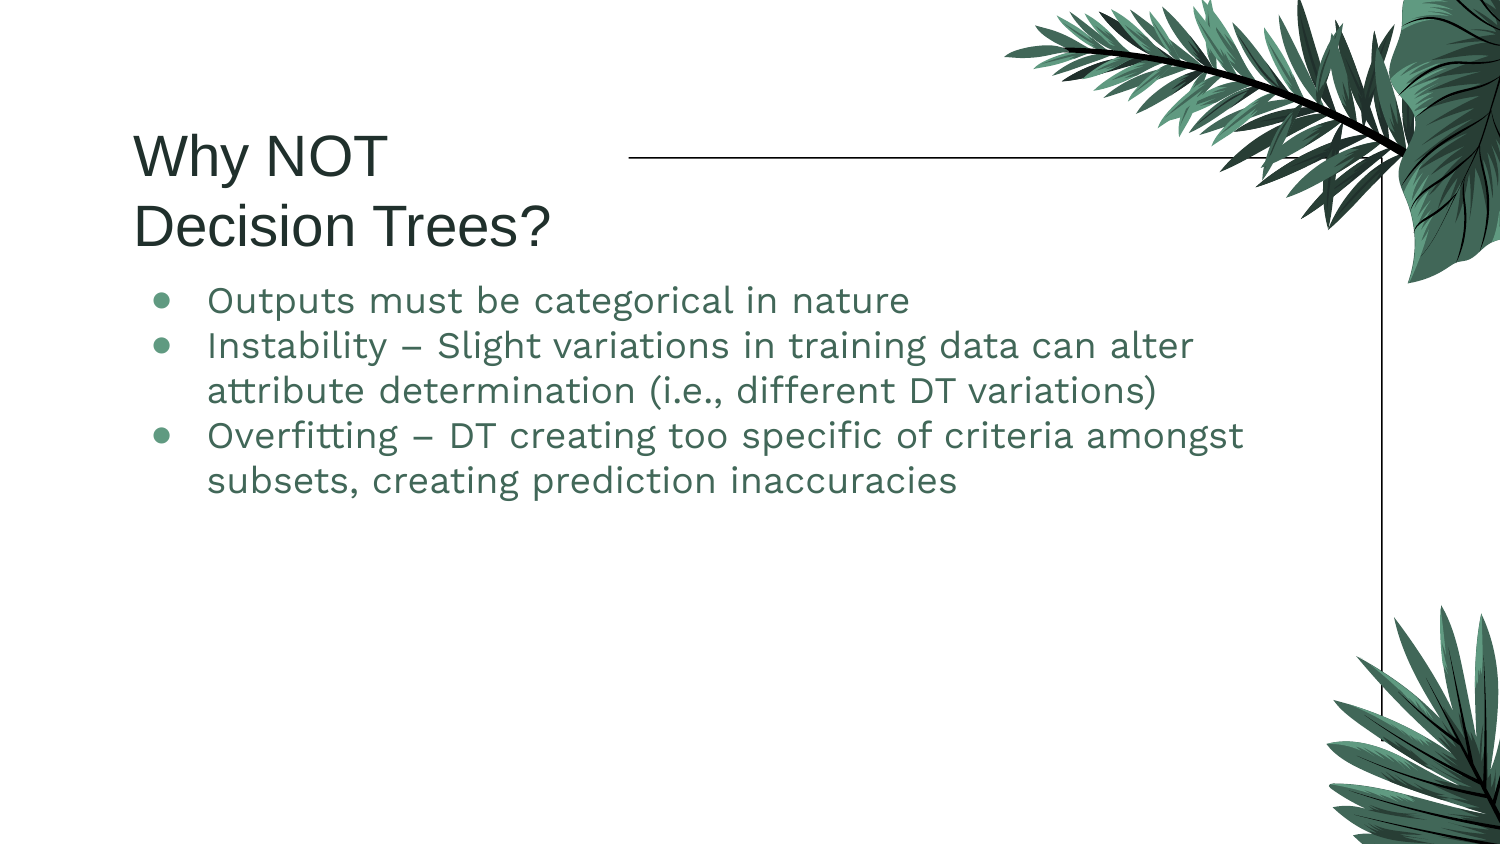

# Why NOT Decision Trees?

Outputs must be categorical in nature
Instability – Slight variations in training data can alter attribute determination (i.e., different DT variations)
Overfitting – DT creating too specific of criteria amongst subsets, creating prediction inaccuracies